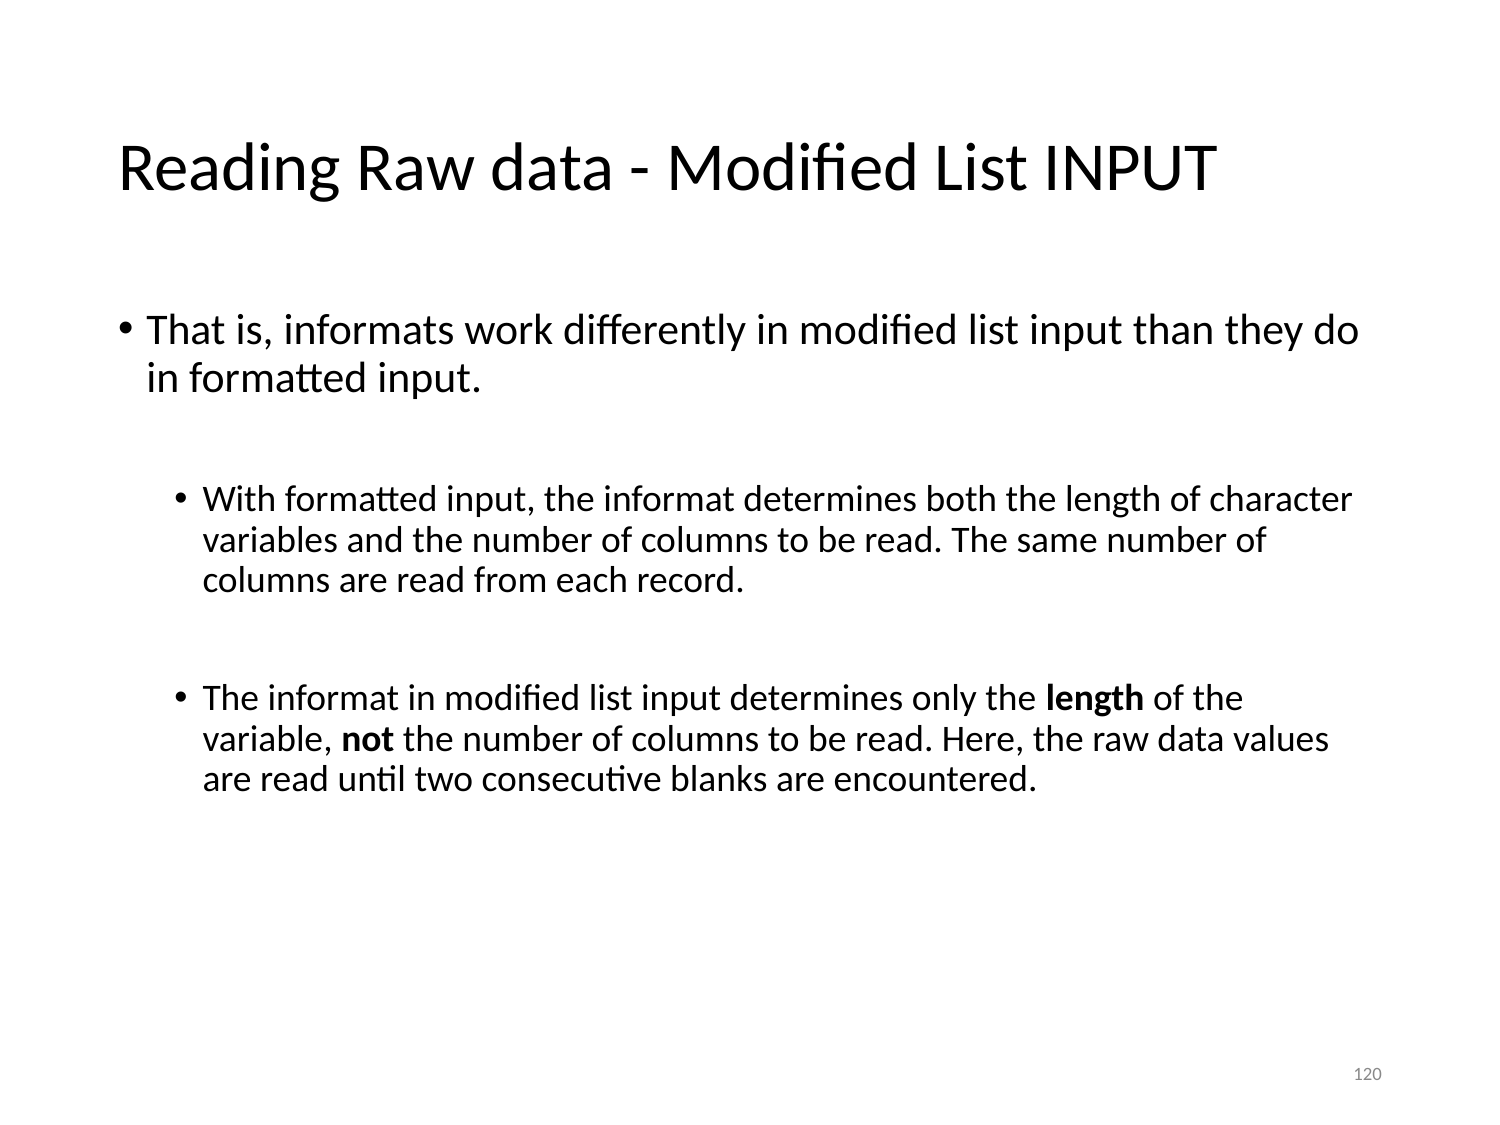

# Reading Raw data - Modified List INPUT
That is, informats work differently in modified list input than they do in formatted input.

With formatted input, the informat determines both the length of character variables and the number of columns to be read. The same number of columns are read from each record.

The informat in modified list input determines only the length of the variable, not the number of columns to be read. Here, the raw data values are read until two consecutive blanks are encountered.

120